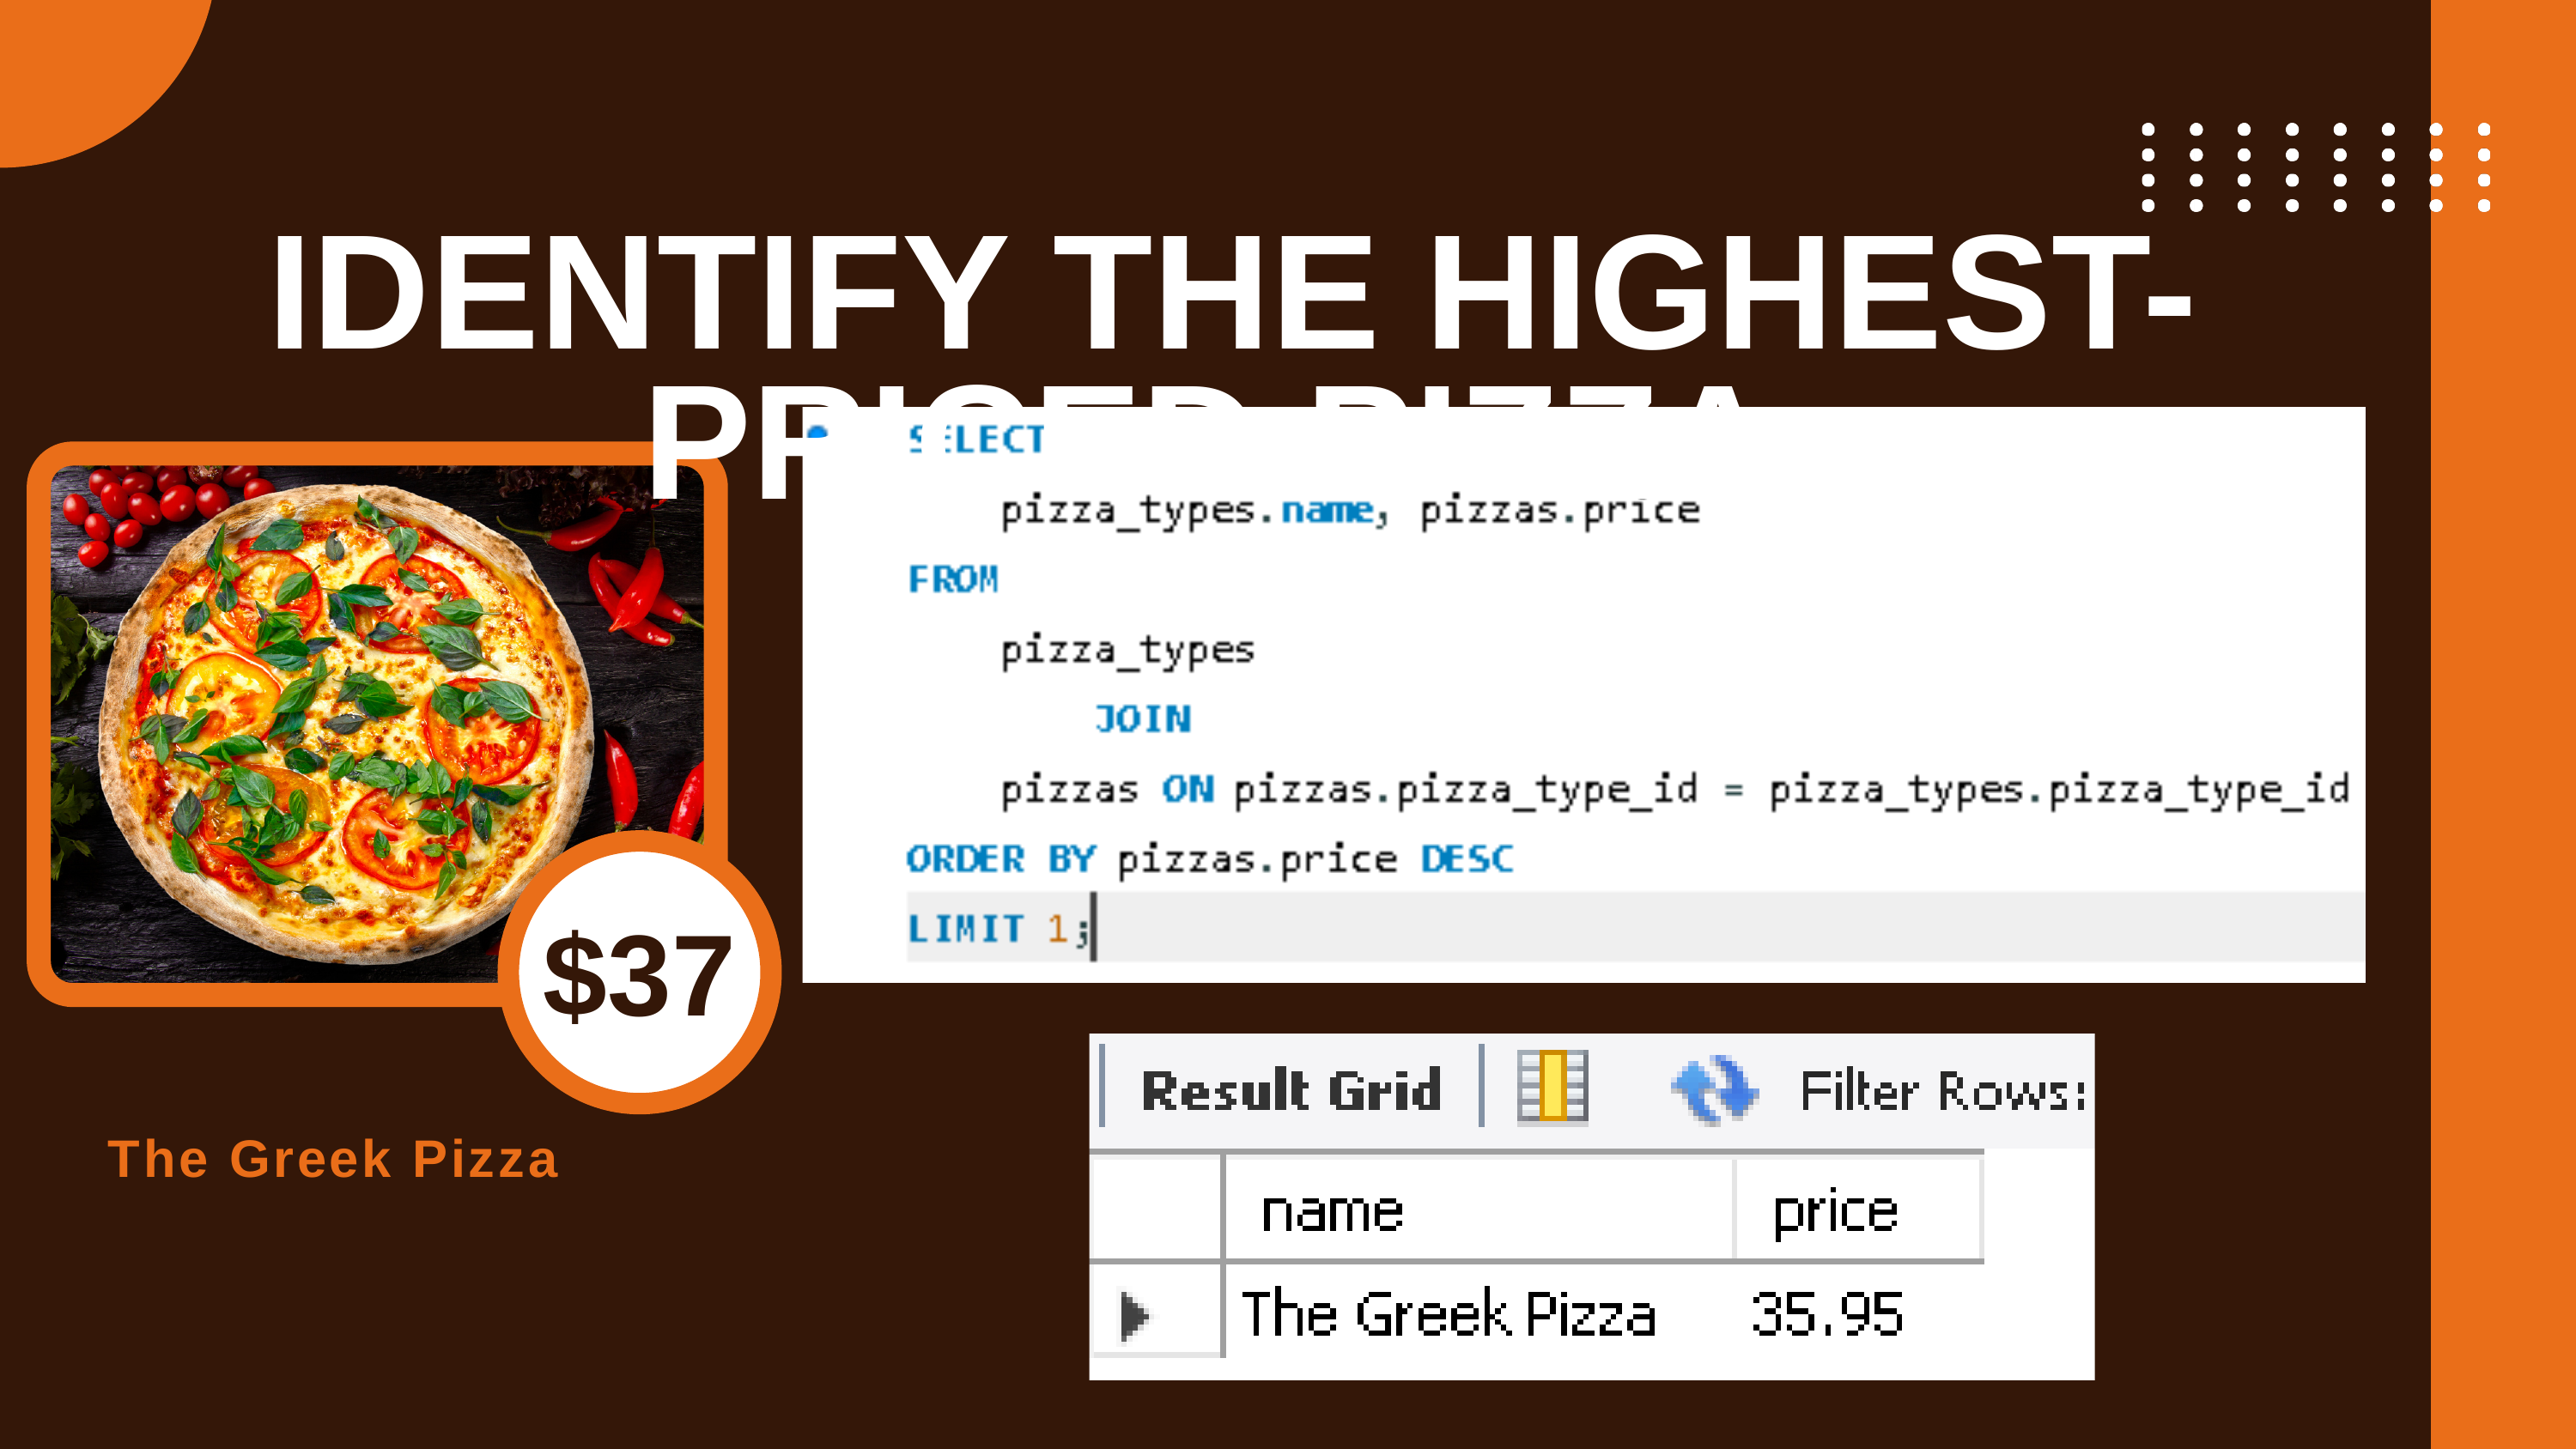

IDENTIFY THE HIGHEST-PRICED PIZZA.

$37

The Greek Pizza